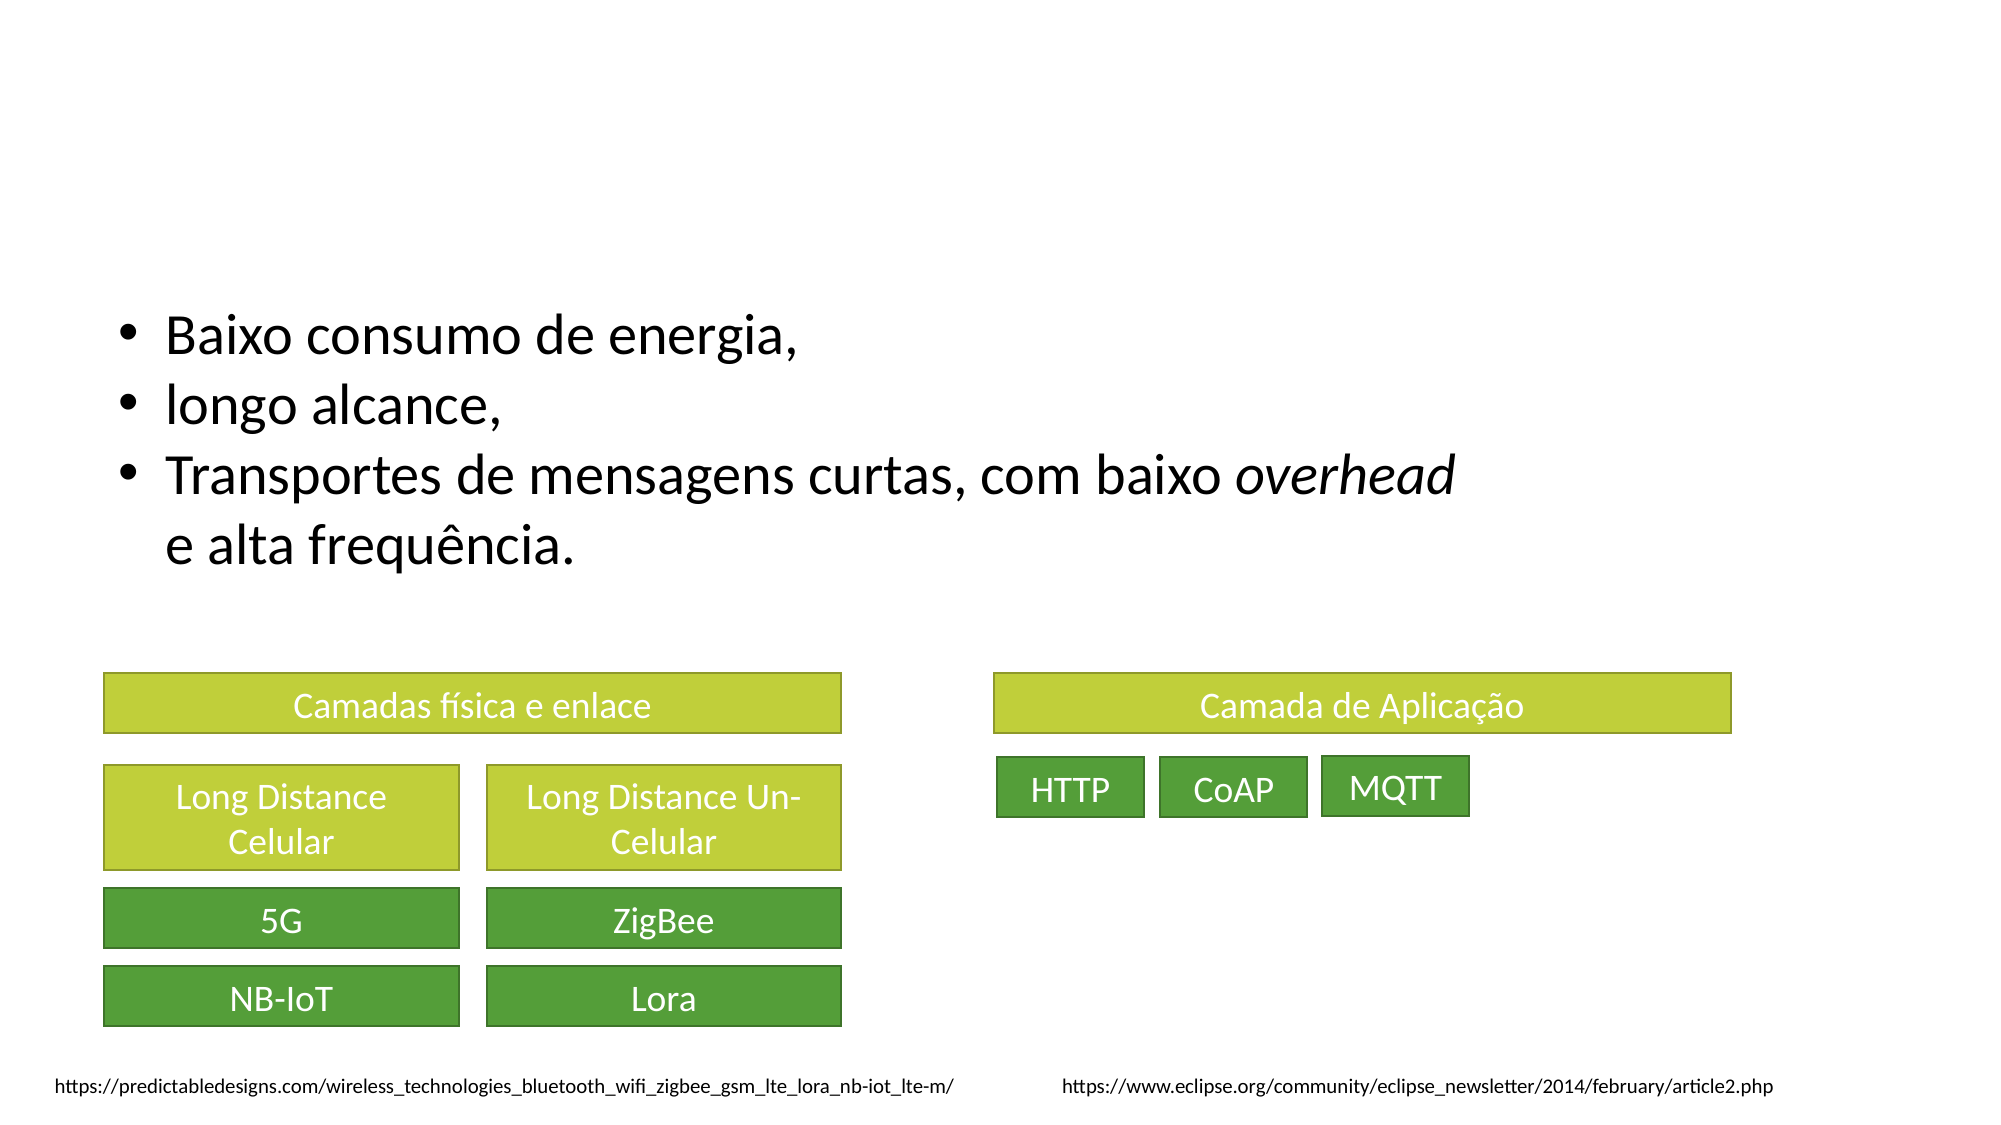

Baixo consumo de energia,
longo alcance,
Transportes de mensagens curtas, com baixo overhead e alta frequência.
Camadas física e enlace
Camada de Aplicação
MQTT
HTTP
CoAP
Long Distance Celular
Long Distance Un-Celular
5G
ZigBee
Lora
NB-IoT
https://predictabledesigns.com/wireless_technologies_bluetooth_wifi_zigbee_gsm_lte_lora_nb-iot_lte-m/
https://www.eclipse.org/community/eclipse_newsletter/2014/february/article2.php